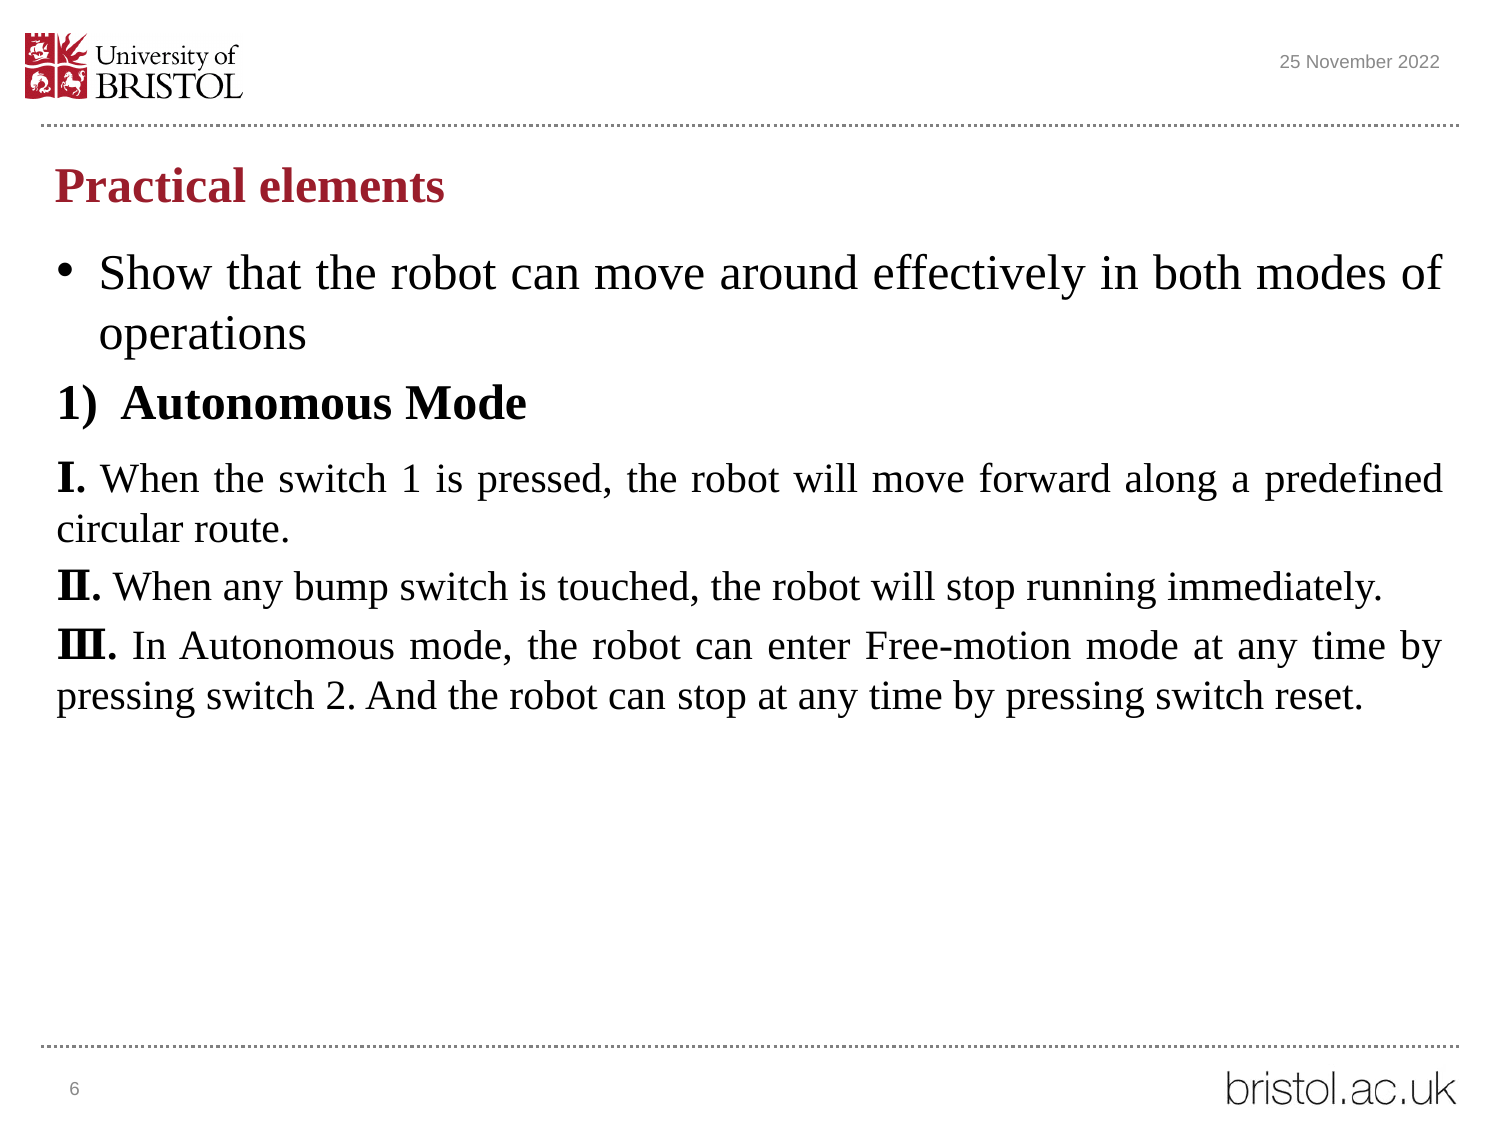

25 November 2022
# Practical elements
Show that the robot can move around effectively in both modes of operations
1)  Autonomous Mode

Ⅰ. When the switch 1 is pressed, the robot will move forward along a predefined circular route.
Ⅱ. When any bump switch is touched, the robot will stop running immediately.
Ⅲ. In Autonomous mode, the robot can enter Free-motion mode at any time by pressing switch 2. And the robot can stop at any time by pressing switch reset.

6